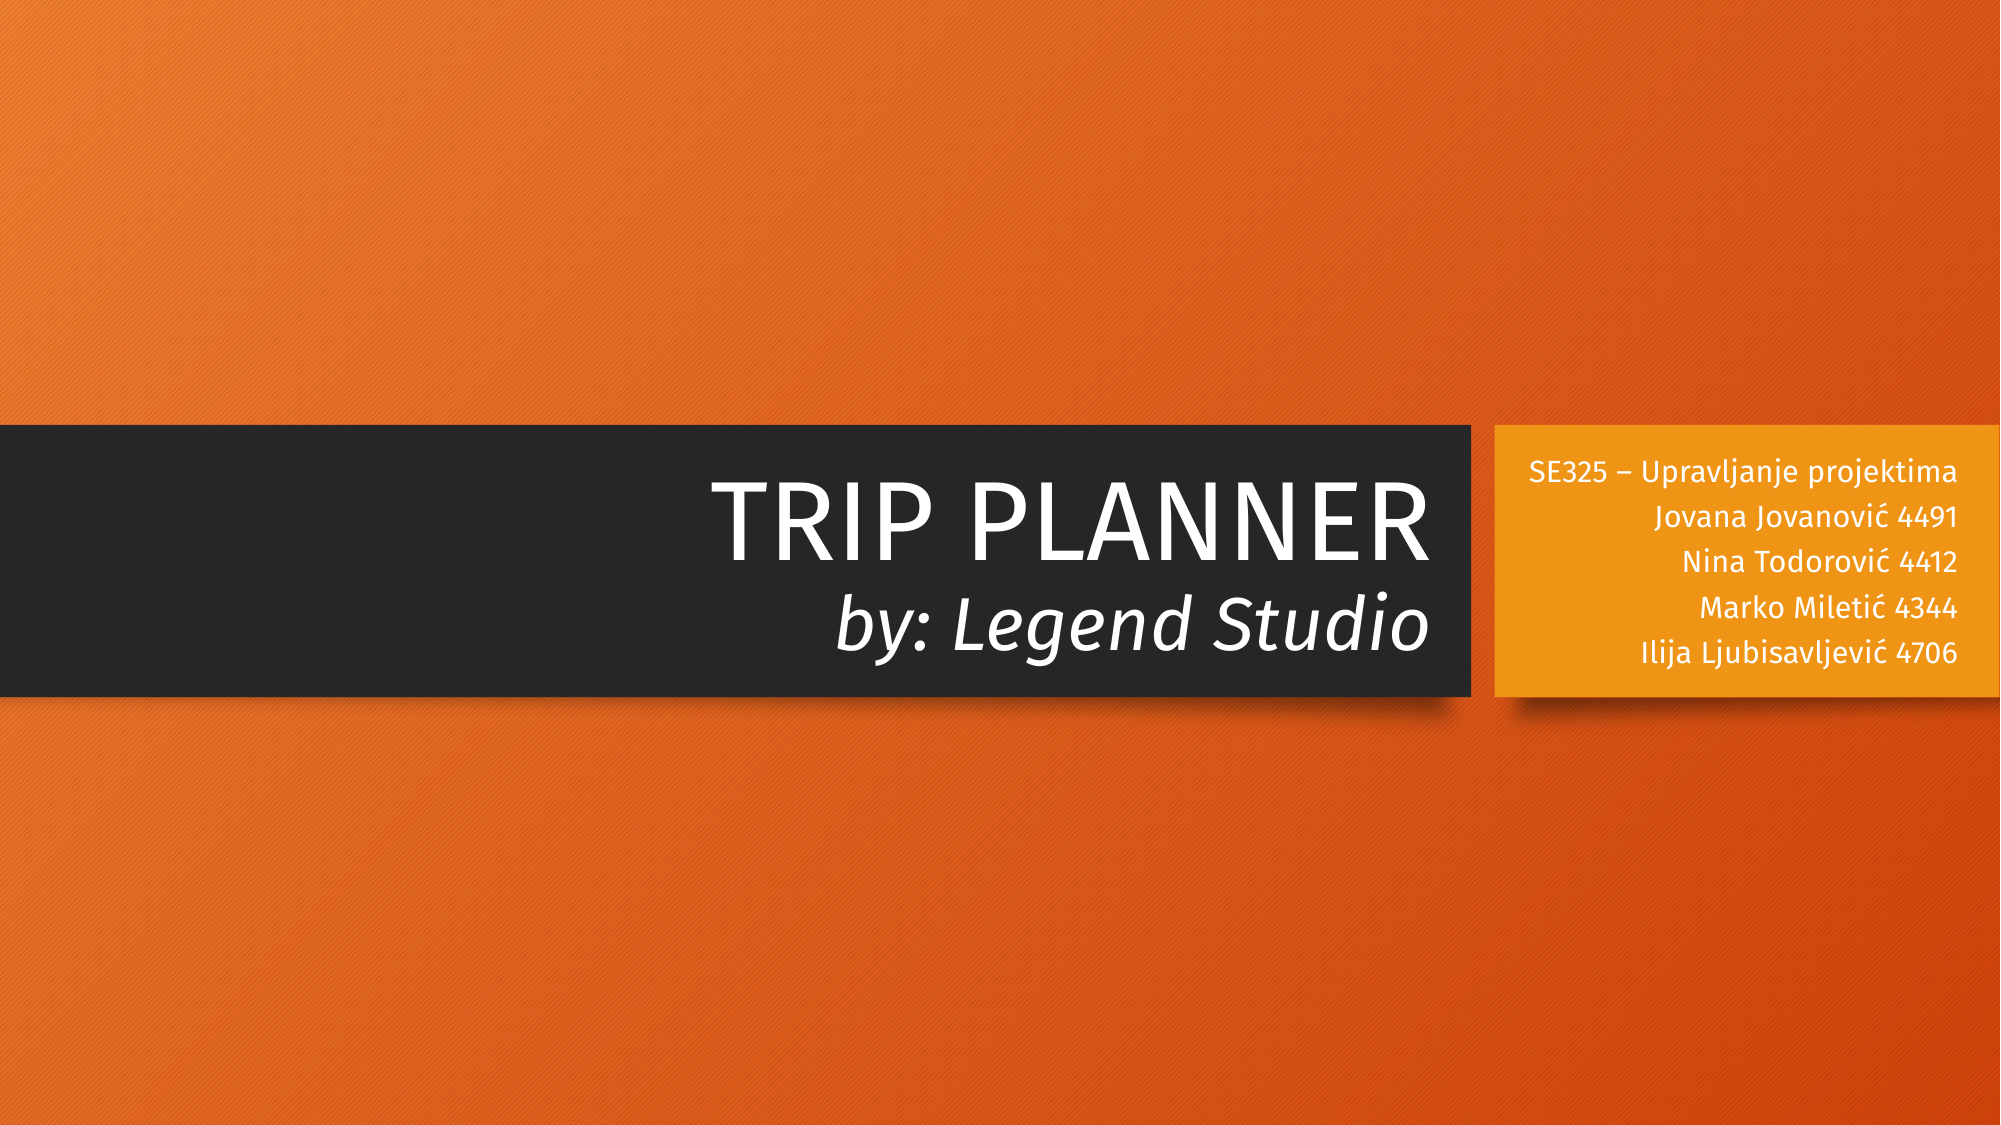

# TRIP PLANNER by: Legend Studio
SE325 – Upravljanje projektima
Jovana Jovanović 4491
Nina Todorović 4412
Marko Miletić 4344
Ilija Ljubisavljević 4706